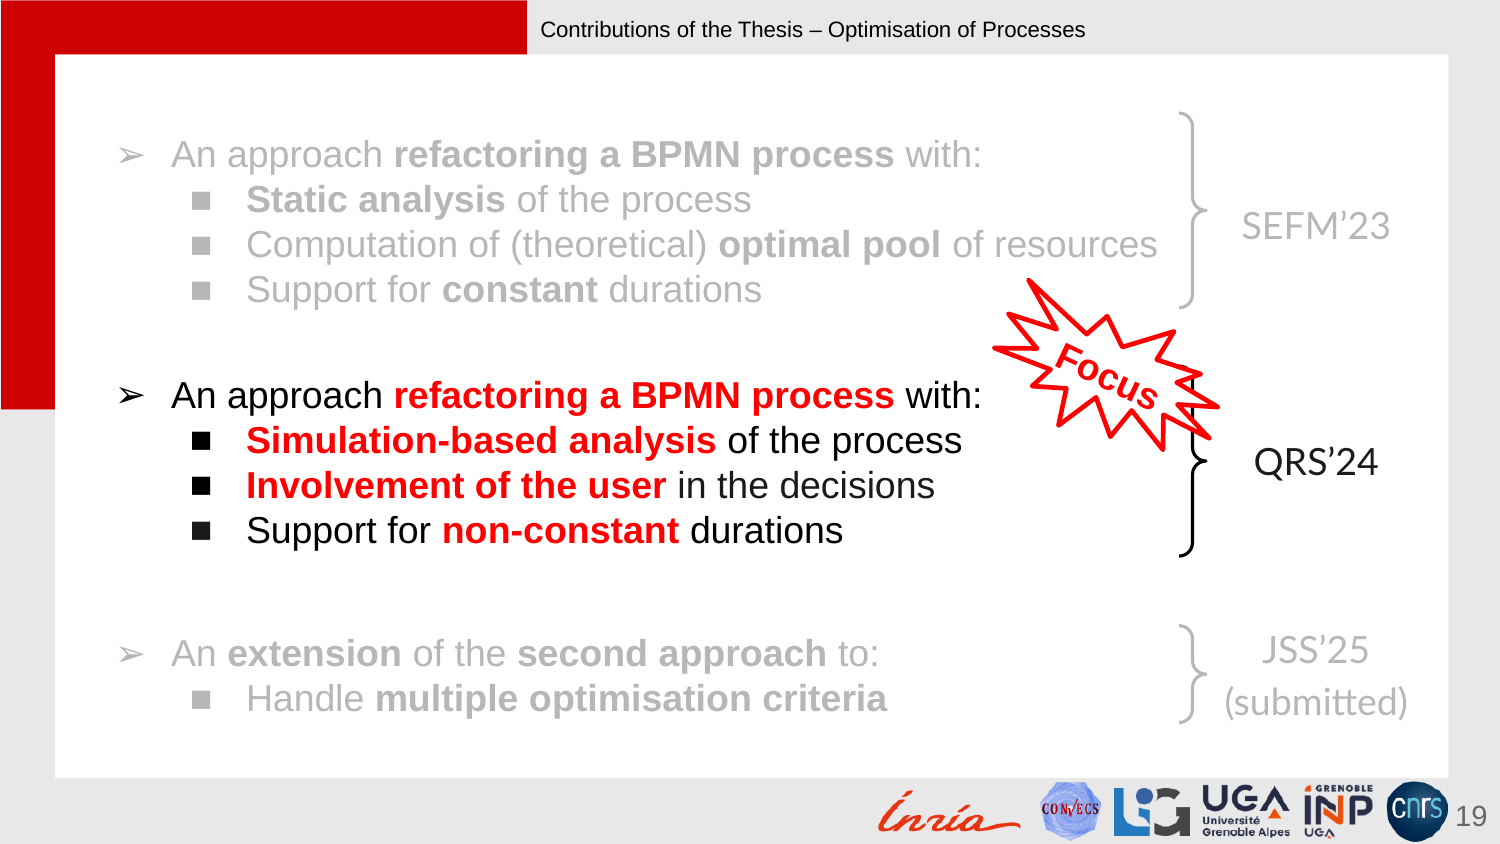

# Contributions of the Thesis – Optimisation of Processes

An approach refactoring a BPMN process with:
Static analysis of the process
Computation of (theoretical) optimal pool of resources
Support for constant durations
SEFM’23

Focus
An approach refactoring a BPMN process with:
Simulation-based analysis of the process
Involvement of the user in the decisions
Support for non-constant durations

QRS’24
An extension of the second approach to:
Handle multiple optimisation criteria
JSS’25
(submitted)

19